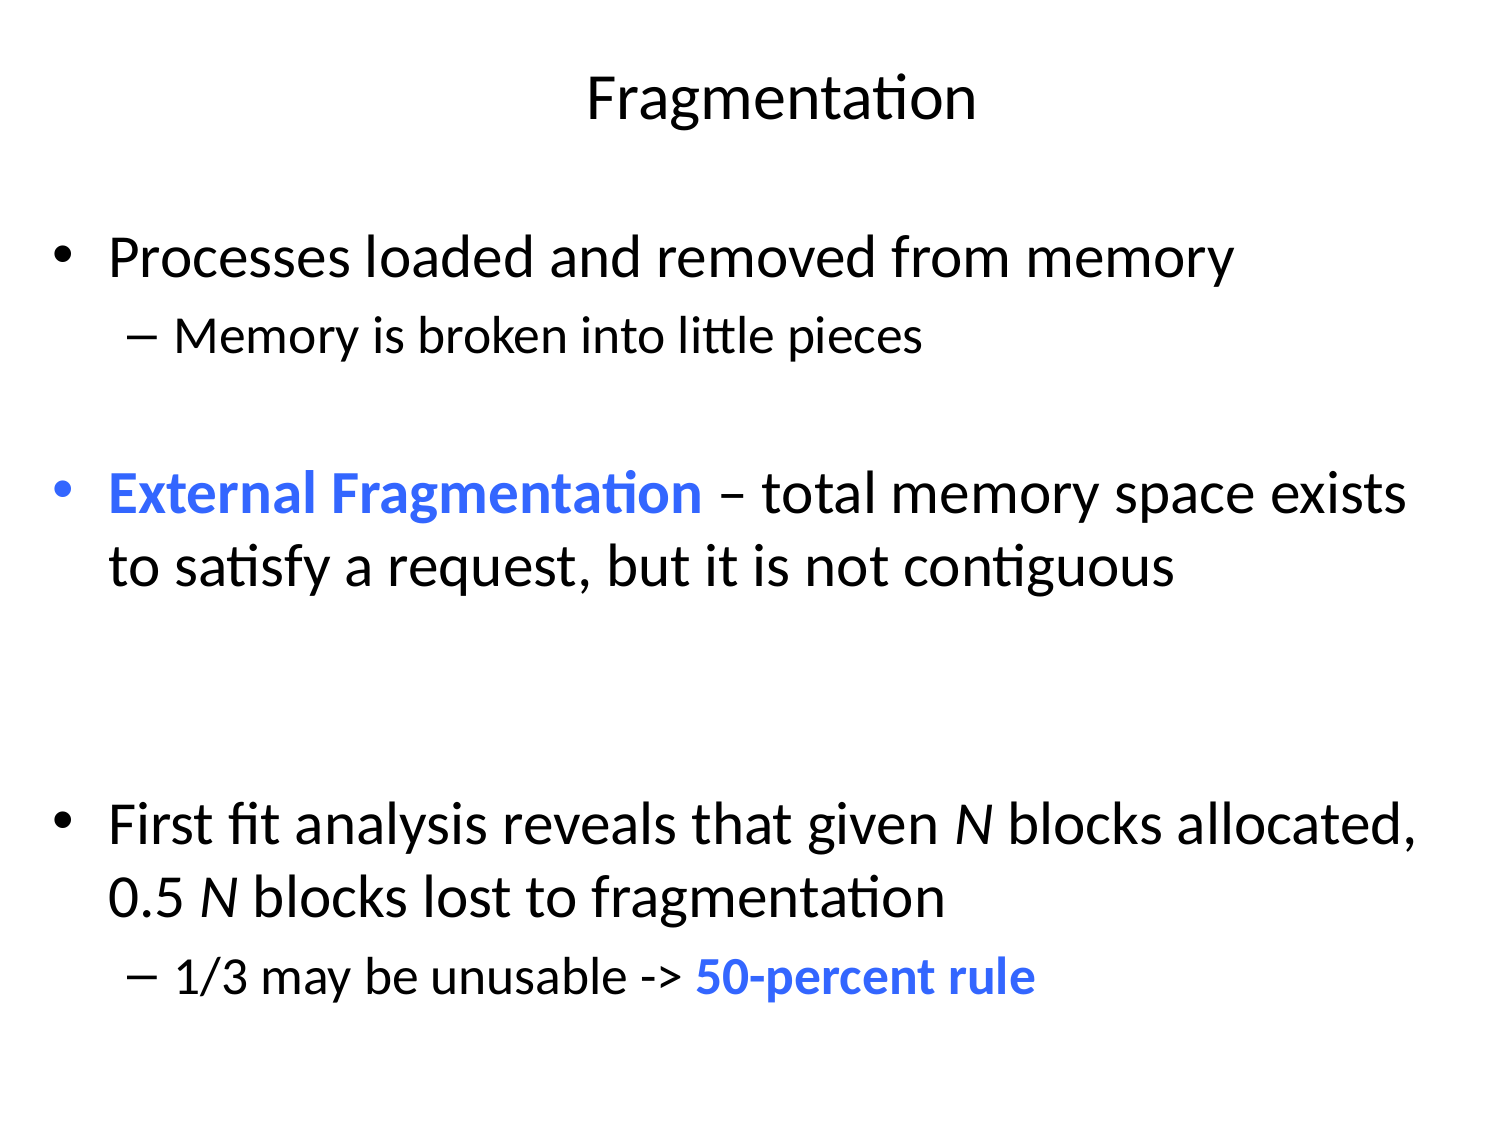

# Fragmentation
Processes loaded and removed from memory
Memory is broken into little pieces

External Fragmentation – total memory space exists to satisfy a request, but it is not contiguous

First fit analysis reveals that given N blocks allocated, 0.5 N blocks lost to fragmentation
1/3 may be unusable -> 50-percent rule